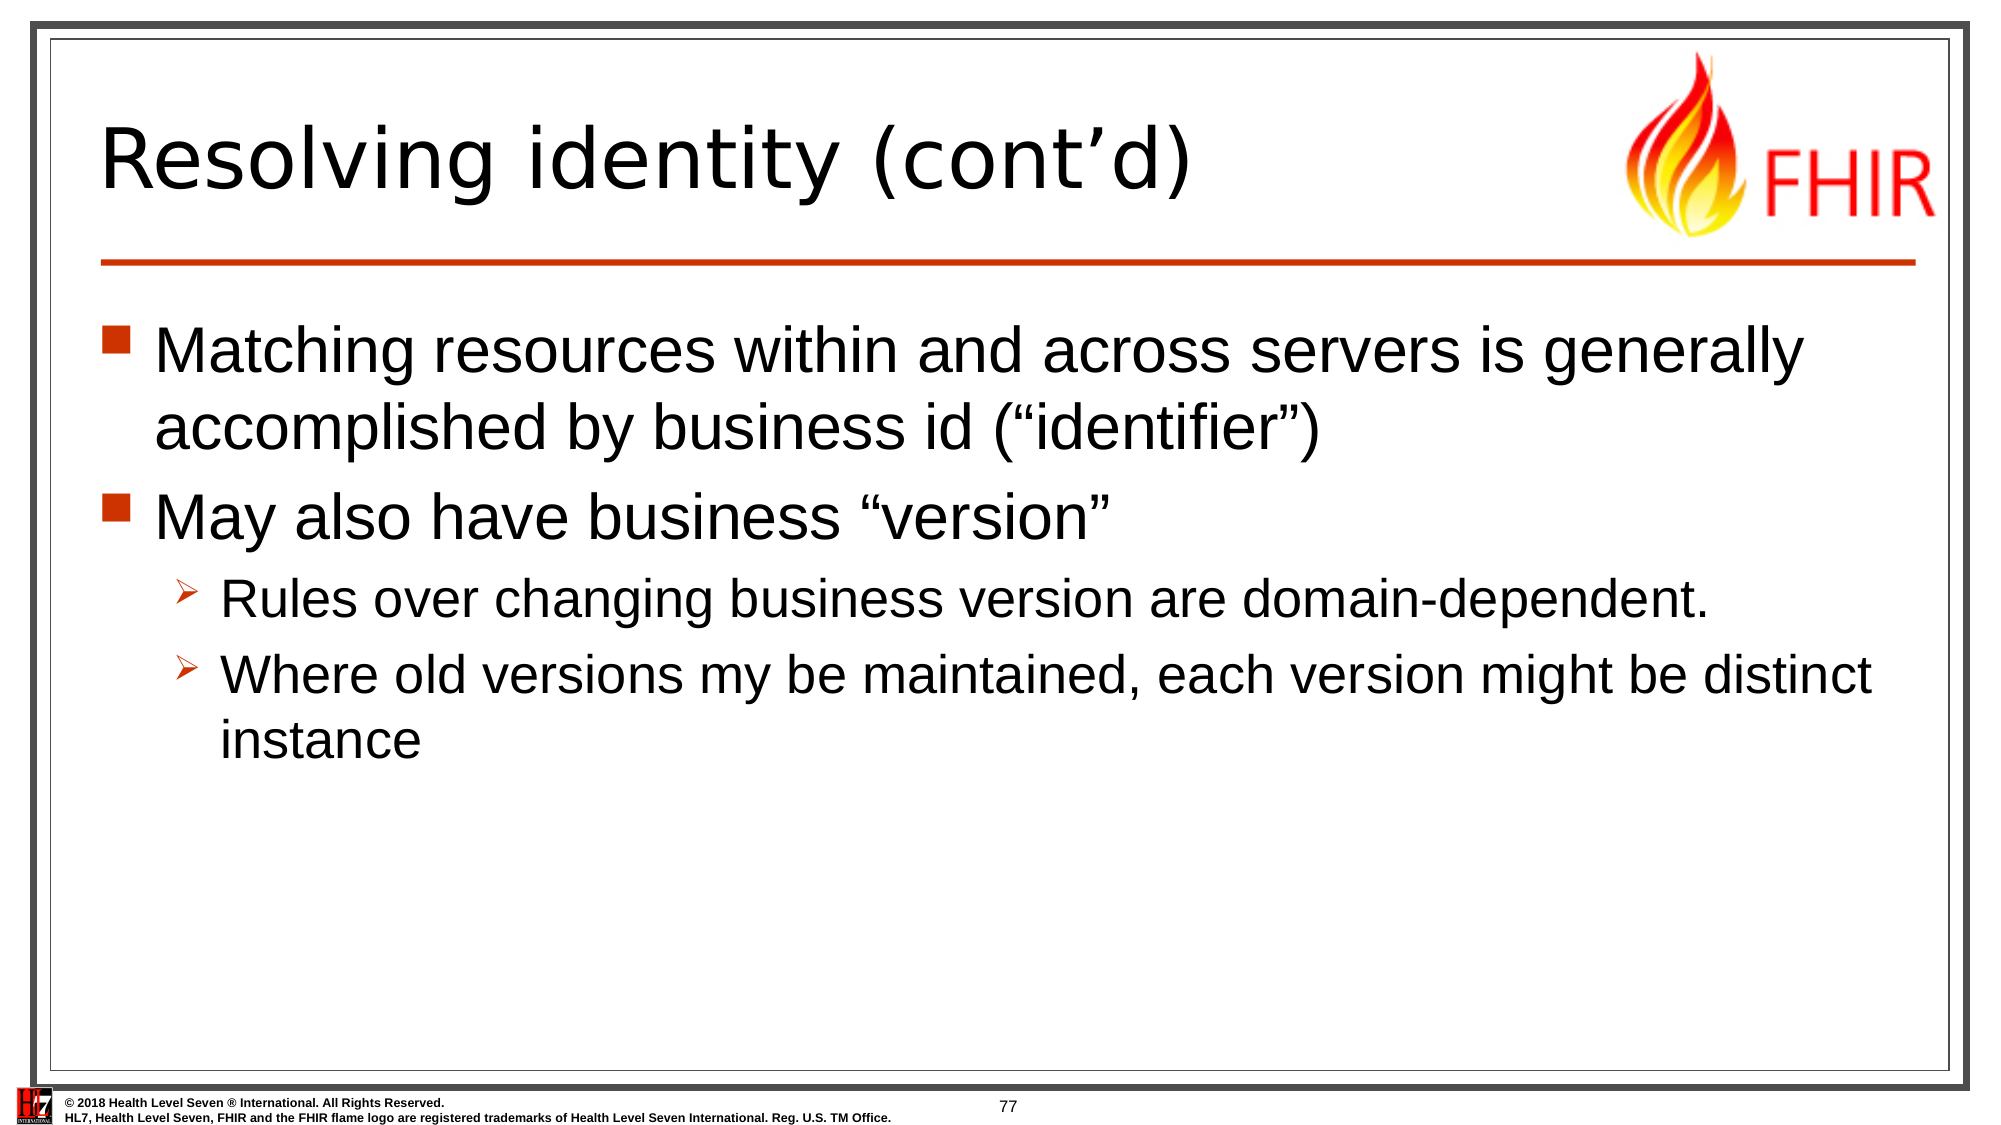

# Resolving identity (cont’d)
Matching resources within and across servers is generally accomplished by business id (“identifier”)
May also have business “version”
Rules over changing business version are domain-dependent.
Where old versions my be maintained, each version might be distinct instance
77